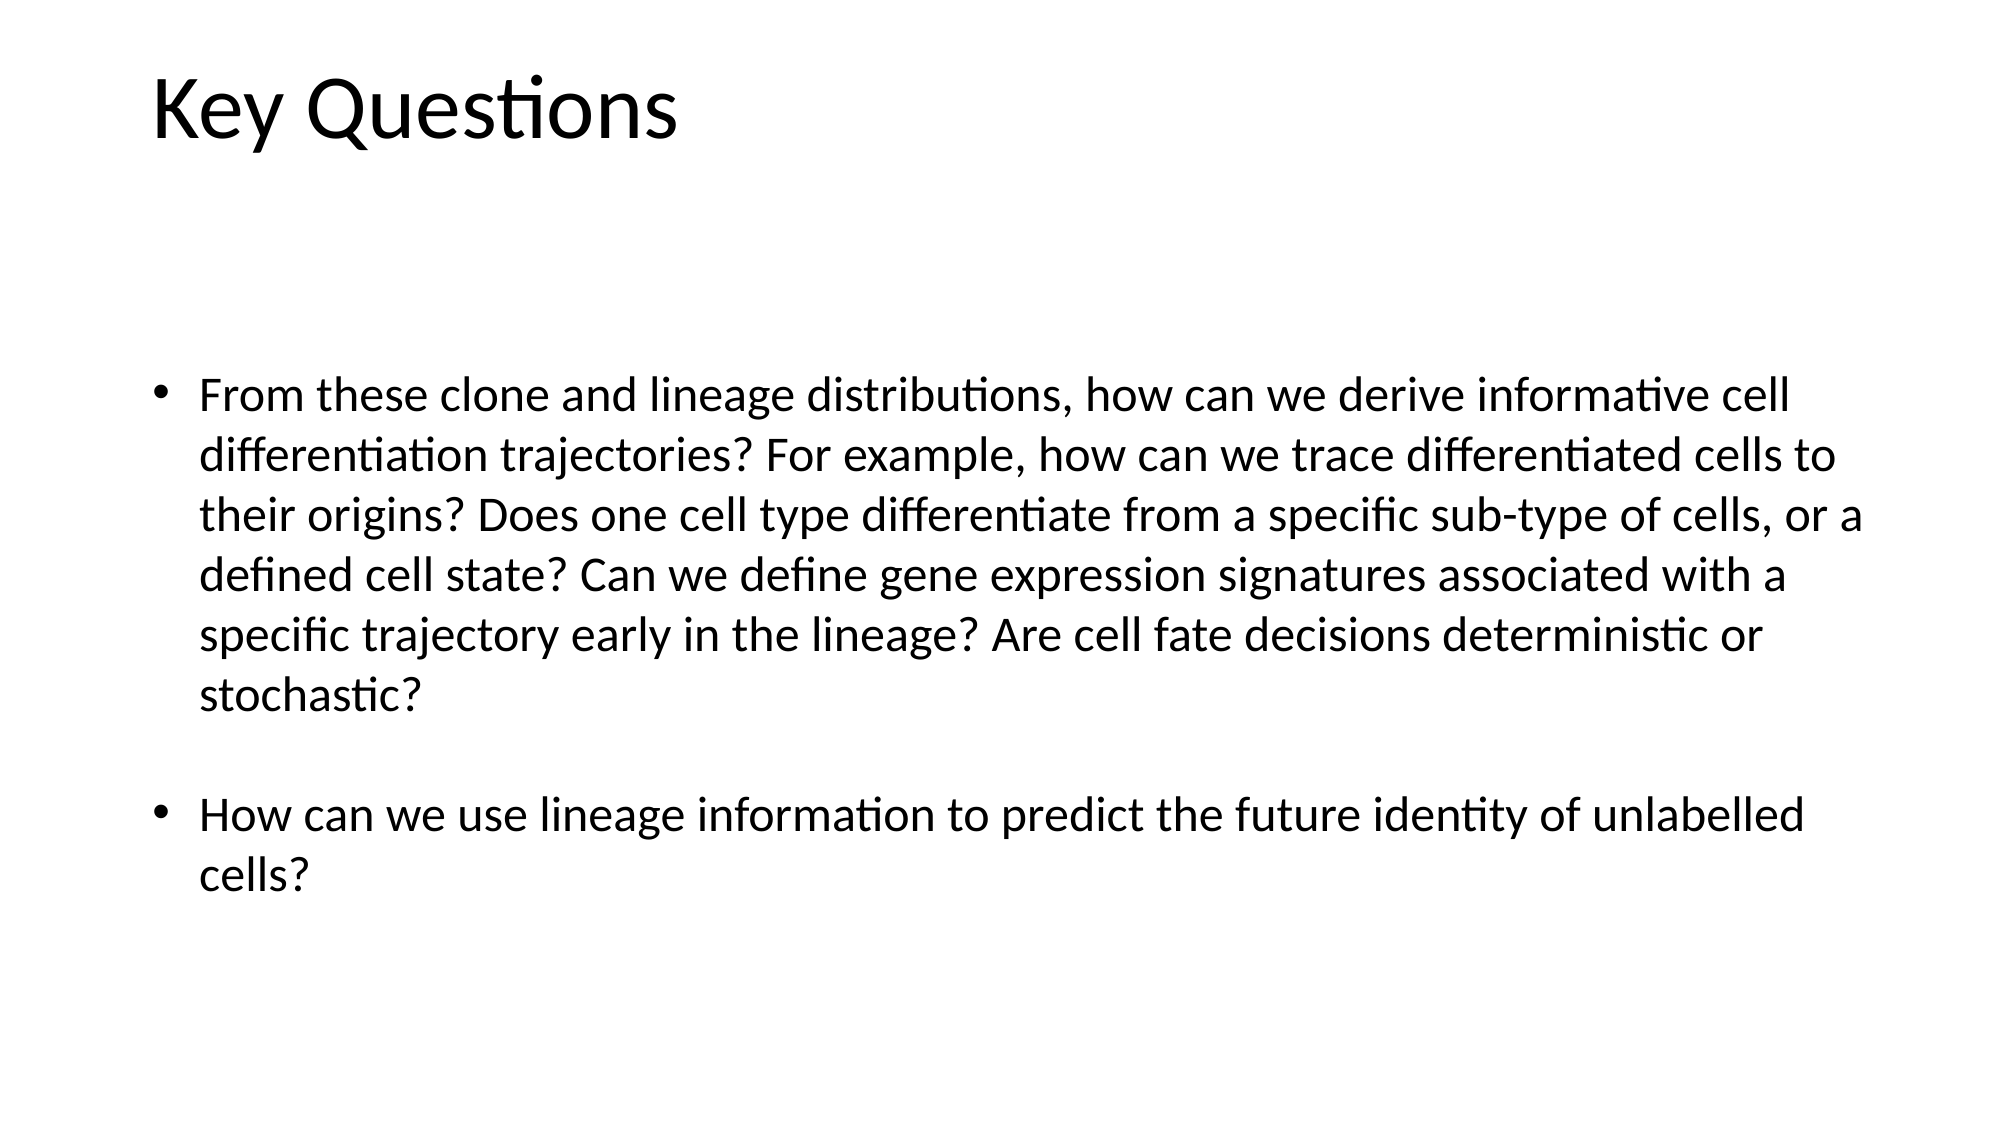

# Key Questions
From these clone and lineage distributions, how can we derive informative cell differentiation trajectories? For example, how can we trace differentiated cells to their origins? Does one cell type differentiate from a specific sub-type of cells, or a defined cell state? Can we define gene expression signatures associated with a specific trajectory early in the lineage? Are cell fate decisions deterministic or stochastic?
How can we use lineage information to predict the future identity of unlabelled cells?